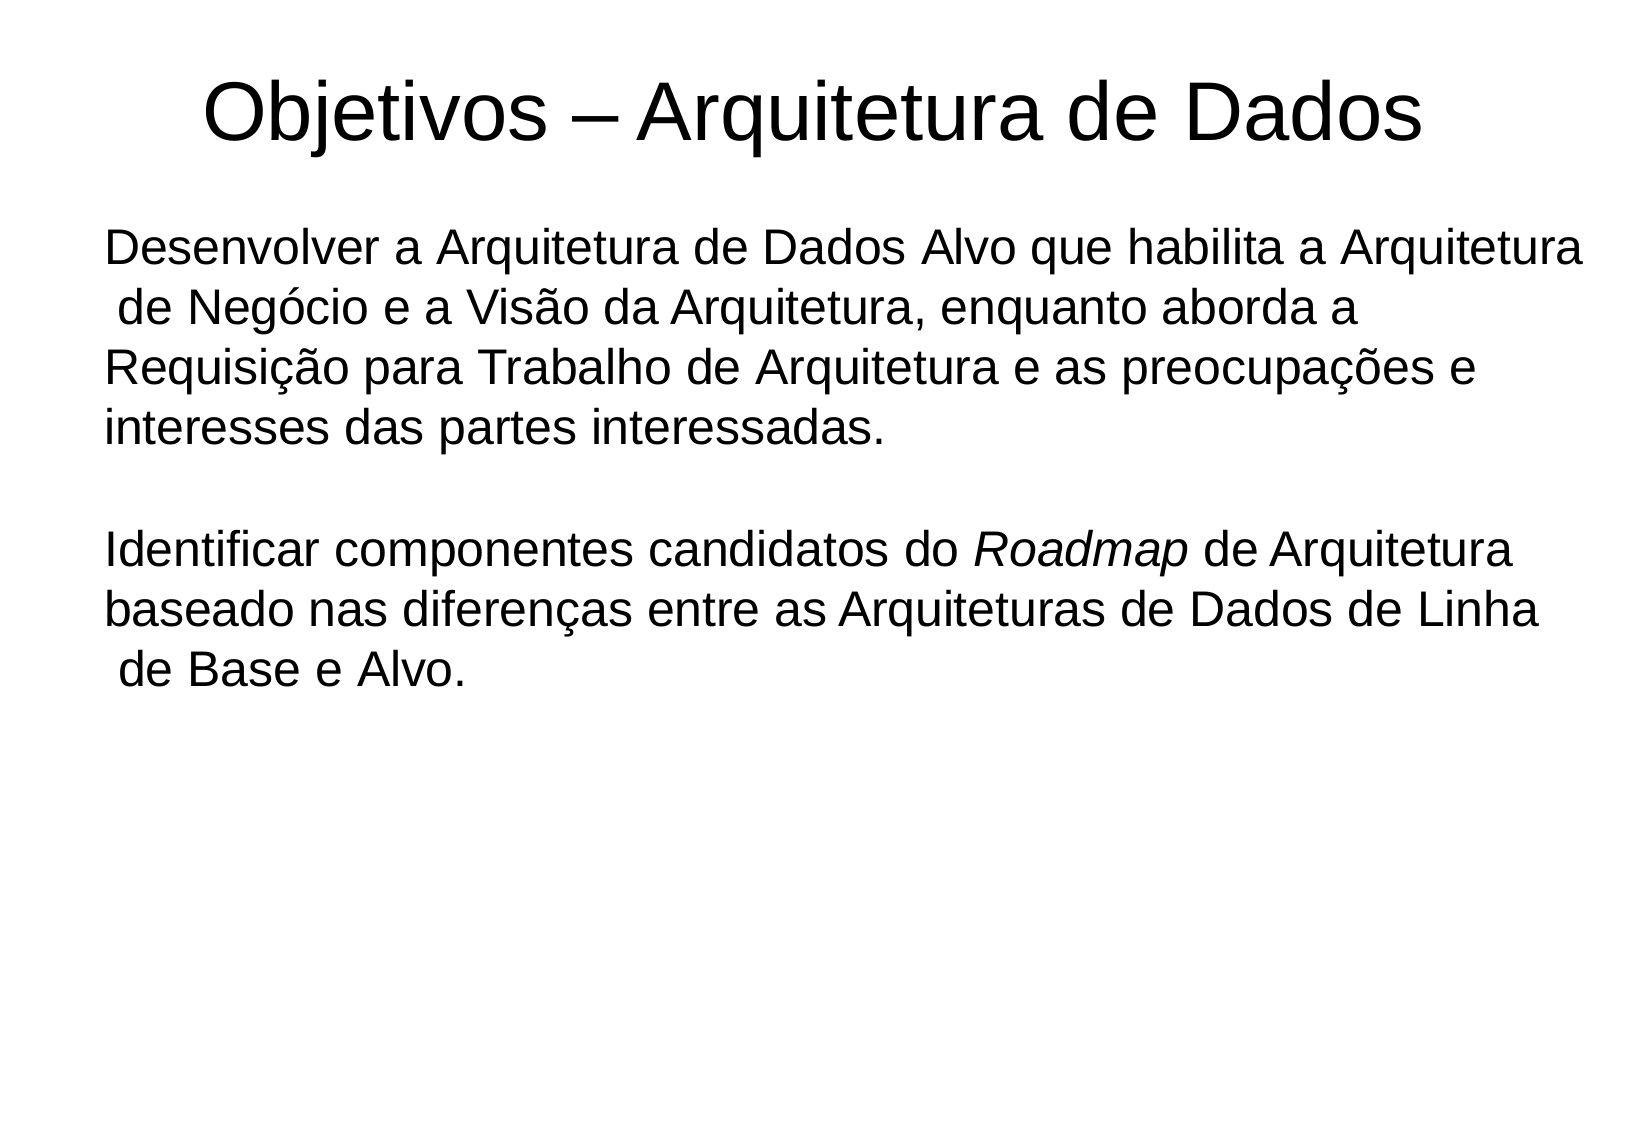

# Objetivos – Arquitetura de Dados
Desenvolver a Arquitetura de Dados Alvo que habilita a Arquitetura  de Negócio e a Visão da Arquitetura, enquanto aborda a  Requisição para Trabalho de Arquitetura e as preocupações e  interesses das partes interessadas.

Identificar componentes candidatos do Roadmap de Arquitetura  baseado nas diferenças entre as Arquiteturas de Dados de Linha  de Base e Alvo.